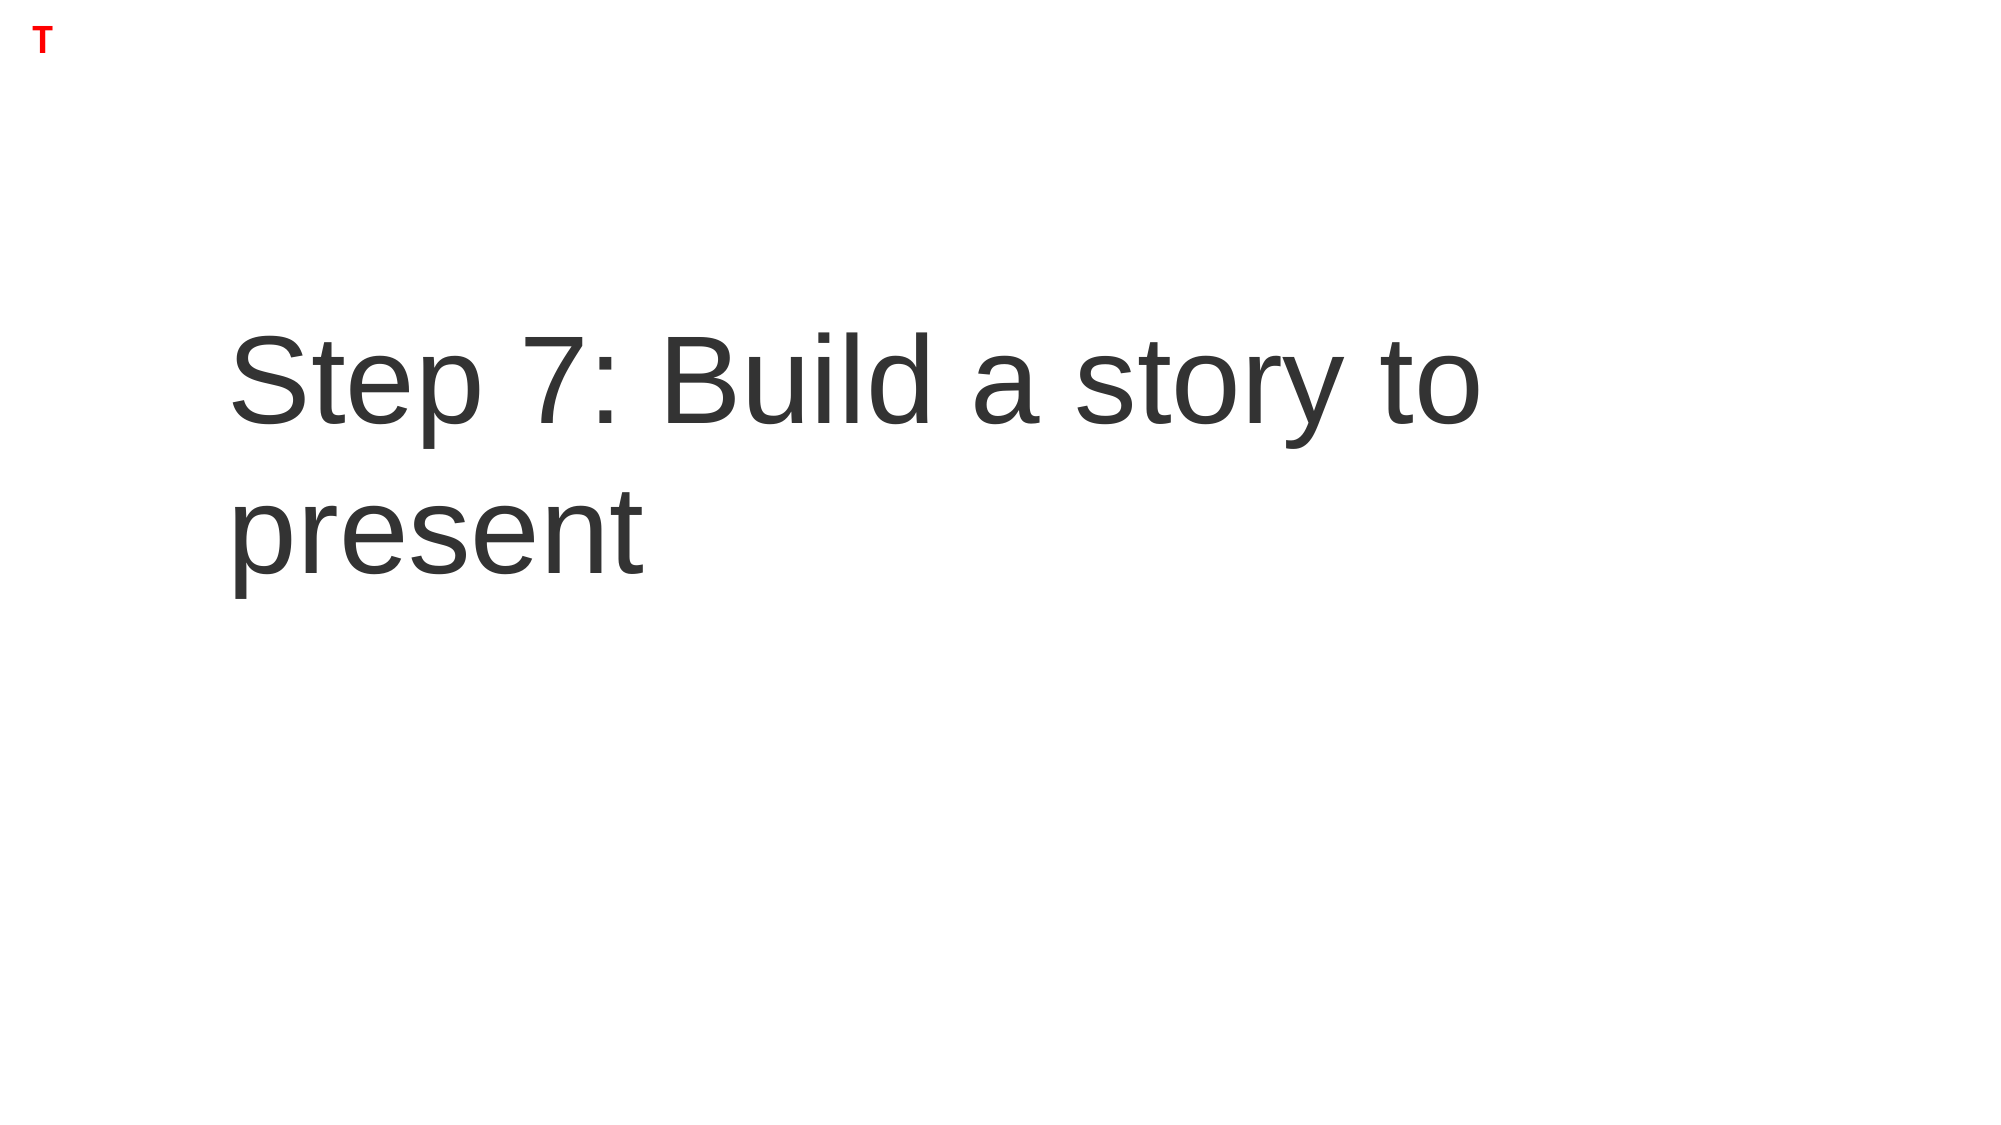

T
Step 7: Build a story to present